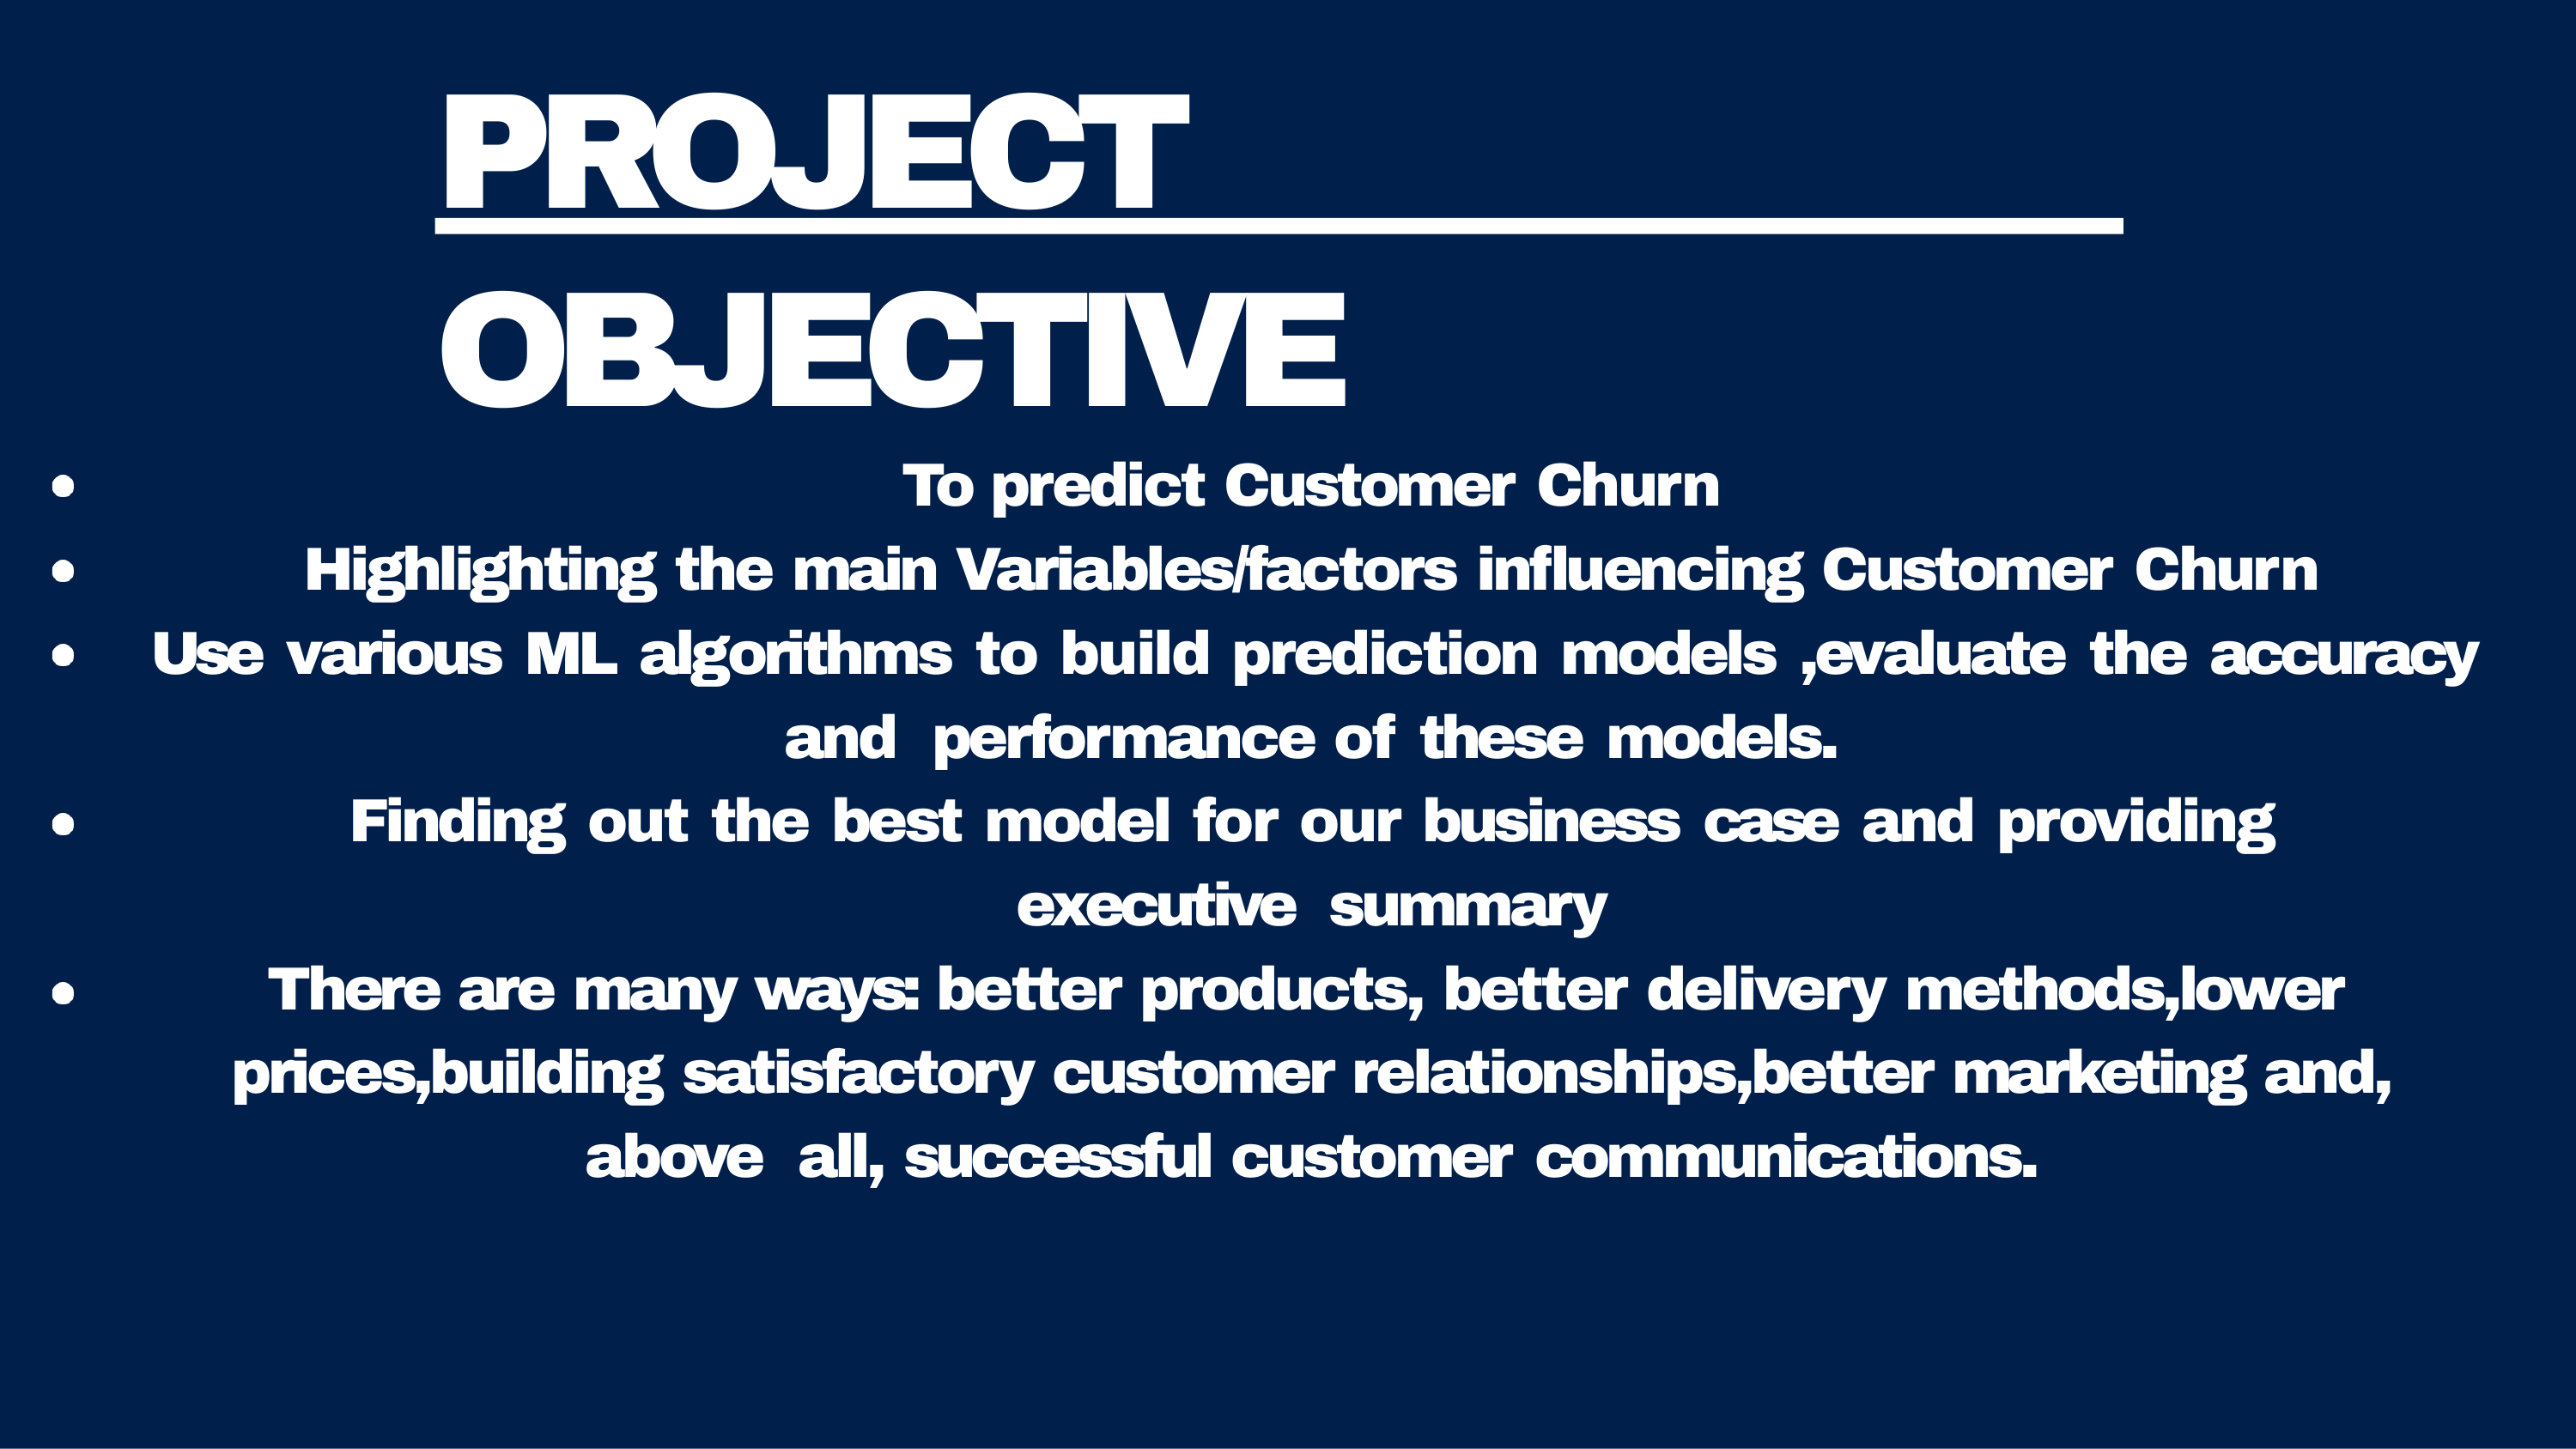

# PROJECT OBJECTIVE

To predict Customer Churn
Highlighting the main Variables/factors influencing Customer Churn
Use various ML algorithms to build prediction models ,evaluate the accuracy and  performance of these models.
Finding out the best model for our business case and providing executive  summary
There are many ways: better products, better delivery methods,lower  prices,building satisfactory customer relationships,better marketing and, above  all, successful customer communications.